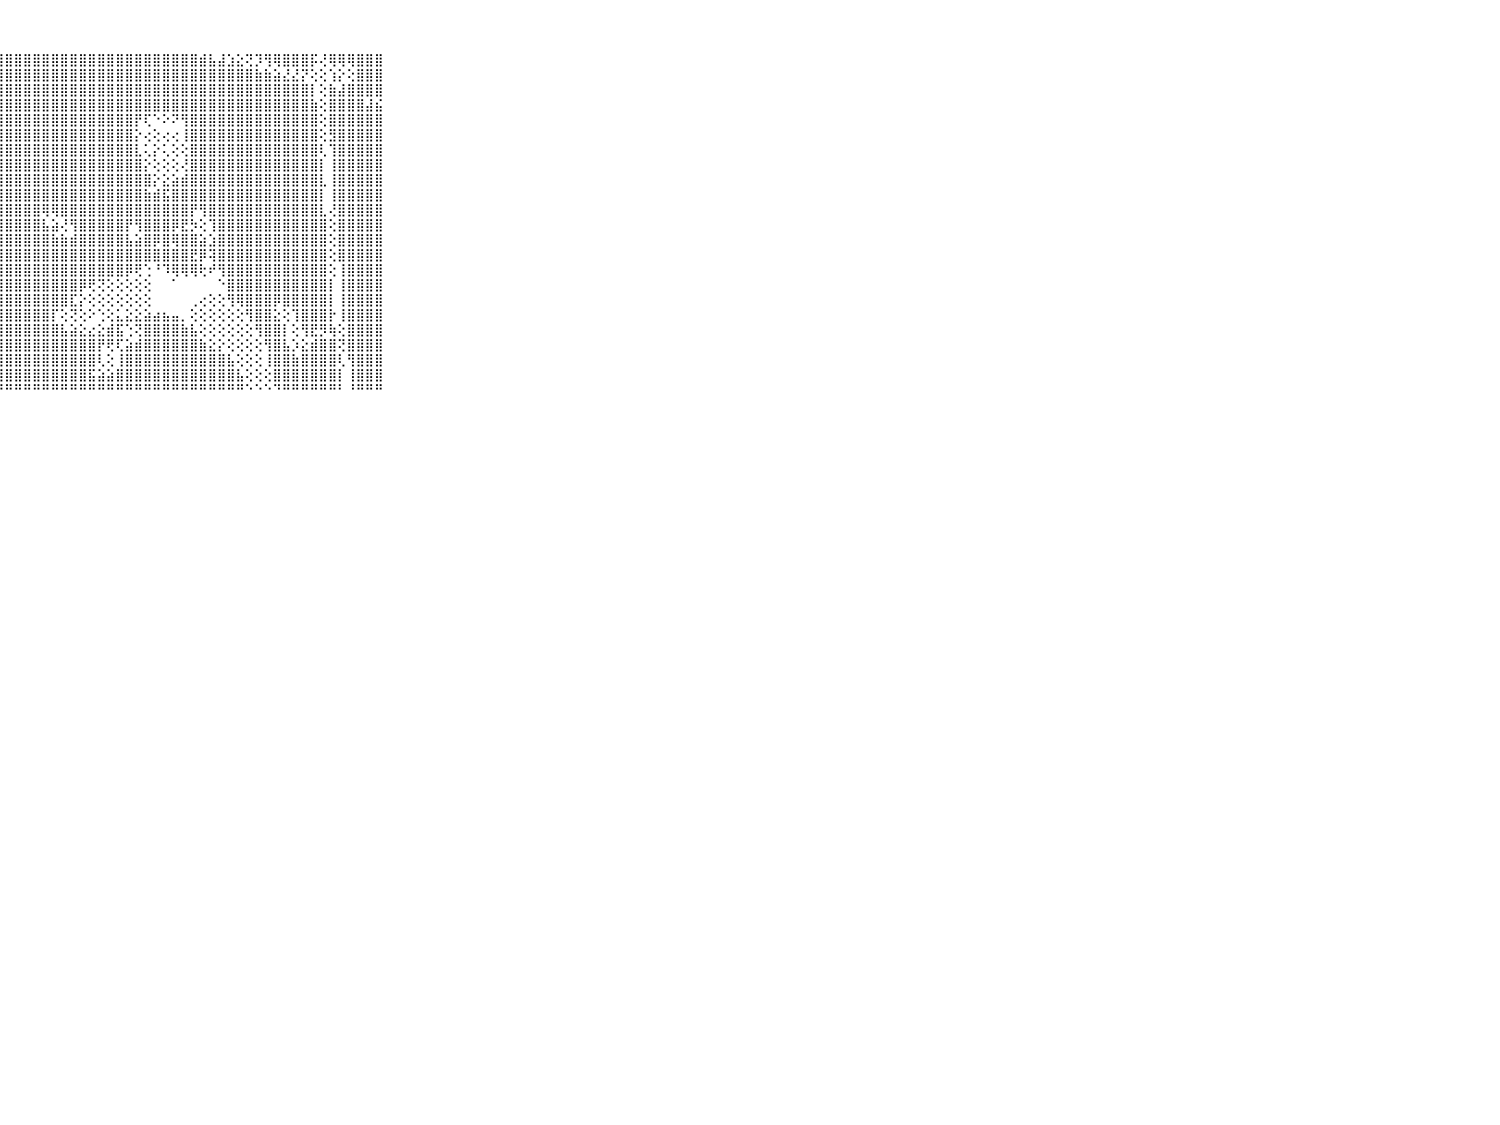

⠀⠀⠀⠀⠀⠀⠀⠀⠀⠀⠀⣿⣿⣿⣿⣿⣿⣿⣿⣿⣿⣿⣿⣿⣿⣿⣿⣿⣿⣿⣿⣿⣿⣿⣿⣿⣿⣿⣿⣿⣿⣿⣿⣿⣿⣿⣿⣿⣿⣾⣧⣼⣱⣕⢝⡹⢻⢿⣿⣿⣿⡯⢜⢿⢿⢿⣿⣿⣿⠀⠀⠀⠀⠀⠀⠀⠀⠀⠀⠀⠀
⠀⠀⠀⠀⠀⠀⠀⠀⠀⠀⠀⣿⣿⣿⣿⣿⣿⣿⣿⣿⣿⣿⣿⣿⣿⣿⣿⣿⣿⣿⣿⣿⣿⣿⣿⣿⣿⣿⣿⣿⣿⣿⣿⣿⣿⣿⣿⣿⣿⣿⣿⣿⣿⣿⣿⣷⣷⣵⣜⣜⡝⢕⢕⢱⡕⢕⣿⣿⣿⠀⠀⠀⠀⠀⠀⠀⠀⠀⠀⠀⠀
⠀⠀⠀⠀⠀⠀⠀⠀⠀⠀⠀⣿⣿⣿⣿⣿⣿⣿⣿⣿⣿⣿⣿⣿⣿⣿⣿⣿⣿⣿⣿⣿⣿⣿⣿⣿⣿⣿⣿⣿⣿⣿⣿⣿⣿⣿⣿⣿⣿⣿⣿⣿⣿⣿⣿⣿⣿⣿⣿⣿⣿⡇⢕⣷⣼⣿⣿⣿⣿⠀⠀⠀⠀⠀⠀⠀⠀⠀⠀⠀⠀
⠀⠀⠀⠀⠀⠀⠀⠀⠀⠀⠀⣿⣿⣿⣿⣿⣿⣿⣿⣿⣿⣿⣿⣿⣿⣿⣿⣿⣿⣿⣿⣿⣿⣿⣿⣿⣿⣿⣿⣿⣿⣿⣿⣿⣿⣿⣿⣿⣿⣿⣿⣿⣿⣿⣿⣿⣿⣿⣿⣿⣿⣷⢕⣿⣿⣿⣿⣼⣮⠀⠀⠀⠀⠀⠀⠀⠀⠀⠀⠀⠀
⠀⠀⠀⠀⠀⠀⠀⠀⠀⠀⠀⣿⣿⣿⣿⣿⣿⣿⣿⣿⣿⣿⣿⣿⣿⣿⣿⣿⣿⣿⣿⣿⣿⣿⣿⣿⣿⣿⣿⣿⣿⣿⡟⢏⠑⠕⠝⢻⣿⣿⣿⣿⣿⣿⣿⣿⣿⣿⣿⣿⣿⣿⢕⣿⣿⣿⣿⣿⣿⠀⠀⠀⠀⠀⠀⠀⠀⠀⠀⠀⠀
⠀⠀⠀⠀⠀⠀⠀⠀⠀⠀⠀⣿⣿⣿⣿⣿⣿⣿⣿⣿⣿⣿⣿⣿⣿⣿⣿⣿⣿⣿⣿⣿⣿⣿⣿⣿⣿⣿⣿⣿⣿⣿⡕⢔⢕⢔⢔⢸⣿⣿⣿⣿⣿⣿⣿⣿⣿⣿⣿⣿⣿⣿⢕⣻⣿⣿⣿⣿⣿⠀⠀⠀⠀⠀⠀⠀⠀⠀⠀⠀⠀
⠀⠀⠀⠀⠀⠀⠀⠀⠀⠀⠀⣿⣿⣿⣿⣿⣿⣿⣿⣿⣿⣿⣿⣿⣿⣿⣿⣿⣿⣿⣿⣿⣿⣿⣿⣿⣿⣿⣿⣿⣿⣿⣇⢅⡕⢅⢕⢕⣿⣿⣿⣿⣿⣿⣿⣿⣿⣿⣿⣿⣿⣿⢇⢹⣿⣿⣿⣿⣿⠀⠀⠀⠀⠀⠀⠀⠀⠀⠀⠀⠀
⠀⠀⠀⠀⠀⠀⠀⠀⠀⠀⠀⣿⣿⣿⣿⣿⣿⣿⣿⣿⣿⣿⣿⣿⣿⣿⣿⣿⣿⣿⣿⣿⣿⣿⣿⣿⣿⣿⣿⣿⣿⣿⣿⡕⢕⢕⢕⢜⣿⣿⣿⣿⣿⣿⣿⣿⣿⣿⣿⣿⣿⣿⡇⢸⣿⣿⣿⣿⣿⠀⠀⠀⠀⠀⠀⠀⠀⠀⠀⠀⠀
⠀⠀⠀⠀⠀⠀⠀⠀⠀⠀⠀⣿⣿⣿⣿⣿⣿⣿⣿⣿⣿⣿⣿⣿⣿⣿⣿⣿⣿⣿⣿⣿⣿⣿⣿⣿⣿⣿⣿⣿⣿⣿⣿⣿⡕⣕⣵⣾⣿⣿⣿⣿⣿⣿⣿⣿⣿⣿⣿⣿⣿⣿⣇⢸⣿⣿⣿⣿⣿⠀⠀⠀⠀⠀⠀⠀⠀⠀⠀⠀⠀
⠀⠀⠀⠀⠀⠀⠀⠀⠀⠀⠀⣿⣿⣿⣿⣿⣿⣿⣿⣿⣿⣿⣿⣿⣿⣿⣿⣿⣿⣿⣿⣿⣿⣿⣿⣿⣿⣿⣿⣿⣿⣿⣿⣷⣾⣯⣿⣿⣿⣿⣿⣿⣿⣿⣿⣿⣿⣿⣿⣿⣿⣿⡇⢸⣿⣿⣿⣿⣿⠀⠀⠀⠀⠀⠀⠀⠀⠀⠀⠀⠀
⠀⠀⠀⠀⠀⠀⠀⠀⠀⠀⠀⣿⣿⣿⣿⣿⣿⣿⣿⣿⣿⣿⣿⣿⣿⣿⣿⣿⣿⣿⣿⣿⢿⢿⣿⣿⣿⣿⣿⣿⣿⣿⣿⣿⣿⣿⣿⣿⡟⢻⣿⣿⣿⣿⣿⣿⣿⣿⣿⣿⣿⣿⣇⢜⣿⣿⣿⣿⣿⠀⠀⠀⠀⠀⠀⠀⠀⠀⠀⠀⠀
⠀⠀⠀⠀⠀⠀⠀⠀⠀⠀⠀⣿⣿⣿⣿⣿⣿⣿⣿⣿⣿⣿⣿⣿⣿⣿⣿⣿⣿⣿⣿⣿⣧⣵⢜⢻⣿⣿⣿⣿⣿⡟⢻⣿⣿⣿⡿⣟⡳⢕⢹⣿⣿⣿⣿⣿⣿⣿⣿⣿⣿⣿⣿⢕⣿⣿⣿⣿⣿⠀⠀⠀⠀⠀⠀⠀⠀⠀⠀⠀⠀
⠀⠀⠀⠀⠀⠀⠀⠀⠀⠀⠀⣿⣿⣿⣿⣿⣿⣿⣿⣿⣿⣿⣿⣿⣿⣿⣿⣿⣿⣿⣿⣿⣿⣷⣷⣾⣿⣿⣿⣿⣿⣧⣵⣿⡿⣿⢿⣿⣿⣵⣱⣿⣿⣿⣿⣿⣿⣿⣿⣿⣿⣿⣿⢕⣿⣿⣿⣿⣿⠀⠀⠀⠀⠀⠀⠀⠀⠀⠀⠀⠀
⠀⠀⠀⠀⠀⠀⠀⠀⠀⠀⠀⣿⣿⣿⣿⣿⣿⣿⣿⣿⣿⣿⣿⣿⣿⣿⣿⣿⣿⣿⣿⣿⣿⣿⣿⣿⣿⣿⣿⣿⣿⣿⣿⣿⣿⣿⣿⣿⣟⡿⢽⣿⣿⣿⣿⣿⣿⣿⣿⣿⣿⣿⣿⢕⣿⣿⣿⣿⣿⠀⠀⠀⠀⠀⠀⠀⠀⠀⠀⠀⠀
⠀⠀⠀⠀⠀⠀⠀⠀⠀⠀⠀⣿⣿⣿⣿⣿⣿⣿⣿⣿⣿⣿⣿⣿⣿⣿⣿⣿⣿⣿⣿⣿⣿⣿⣿⣿⣿⣿⣿⣿⣿⡿⢟⢑⠘⠹⢿⢿⢿⢗⠞⢻⣿⣿⣿⣿⣿⣿⣿⣿⣿⣿⣿⢕⢸⣿⣿⣿⣿⠀⠀⠀⠀⠀⠀⠀⠀⠀⠀⠀⠀
⠀⠀⠀⠀⠀⠀⠀⠀⠀⠀⠀⣿⣿⣿⣿⣿⣿⣿⣿⣿⣿⣿⣿⣿⣿⣿⣿⣿⣿⣿⣿⣿⣿⣿⣿⣿⡿⢟⢝⢕⢕⢕⢕⢕⠀⠀⠁⠀⠀⠀⠀⠑⣿⣿⣿⣿⣿⣿⣿⣿⣿⣿⣿⡇⢸⣿⣿⣿⣿⠀⠀⠀⠀⠀⠀⠀⠀⠀⠀⠀⠀
⠀⠀⠀⠀⠀⠀⠀⠀⠀⠀⠀⣿⣿⣿⣿⣿⣿⣿⣿⣿⣿⣿⣿⣿⣿⣿⣿⣿⣿⣿⣿⣿⣿⣿⣿⣏⡕⢕⢕⢕⢕⢕⢕⢕⠀⠀⠀⠀⢀⢔⢕⢕⢻⢿⣿⣿⣿⡿⣿⣿⣿⣿⣿⡇⢸⣿⣿⣿⣿⠀⠀⠀⠀⠀⠀⠀⠀⠀⠀⠀⠀
⠀⠀⠀⠀⠀⠀⠀⠀⠀⠀⠀⣿⣿⣿⣿⣿⣿⣿⣿⣿⣿⣿⣿⣿⣿⣿⣿⣿⣿⣿⣿⣿⣿⡏⢕⢝⢕⠕⢑⢕⣅⣕⣕⣵⣴⣦⣤⡀⢕⢕⢕⢕⢕⢕⢻⣿⣿⣕⢕⢹⣿⣿⣿⡗⢸⣿⣿⣿⣿⠀⠀⠀⠀⠀⠀⠀⠀⠀⠀⠀⠀
⠀⠀⠀⠀⠀⠀⠀⠀⠀⠀⠀⣿⣿⣿⣿⣿⣿⣿⣿⣿⣿⣿⣿⣿⣿⣿⣿⣿⣿⣿⣿⣿⣿⣿⣧⣵⣕⣔⣕⣾⣯⢑⢝⣿⣿⣿⣿⣷⣧⢕⢕⢕⢕⢕⢕⢻⣿⣿⡇⢕⢻⣟⡻⢷⢕⣿⣿⣿⣿⠀⠀⠀⠀⠀⠀⠀⠀⠀⠀⠀⠀
⠀⠀⠀⠀⠀⠀⠀⠀⠀⠀⠀⣿⣿⣿⣿⣿⣿⣿⣿⣿⣿⣿⣿⣿⣿⣿⣿⣿⣿⣿⣿⣿⣿⣿⣿⣿⣿⣿⡟⢟⢏⣵⣾⣿⣿⣿⣿⣿⣿⣷⣕⡕⢕⢕⢕⢕⢻⣿⣧⡱⣕⣾⣿⣿⢝⣿⣿⣿⣿⠀⠀⠀⠀⠀⠀⠀⠀⠀⠀⠀⠀
⠀⠀⠀⠀⠀⠀⠀⠀⠀⠀⠀⣿⣿⣿⣿⣿⣿⣿⣿⣿⣿⣿⣿⣿⣿⣿⣿⣿⣿⣿⣿⣿⣿⣿⣿⣿⣿⣿⢇⢕⢸⣿⣿⣿⣿⣿⣿⣿⣿⣿⣿⣿⣧⢕⢕⢕⢸⣿⣿⣷⣿⣿⣿⣿⢇⢻⣿⣿⣿⠀⠀⠀⠀⠀⠀⠀⠀⠀⠀⠀⠀
⠀⠀⠀⠀⠀⠀⠀⠀⠀⠀⠀⣿⣿⣿⣿⣿⣿⣿⣿⣿⣿⣿⣿⣿⣿⣿⣿⣿⣿⣿⣿⣿⣿⣿⣿⣿⣿⣯⣵⣵⣿⣿⣿⣿⣿⣿⣿⣿⣿⣿⣿⣿⣿⣧⢕⢕⢕⣿⣿⣿⣿⣿⣿⣿⡇⢸⣿⣿⣿⠀⠀⠀⠀⠀⠀⠀⠀⠀⠀⠀⠀
⠀⠀⠀⠀⠀⠀⠀⠀⠀⠀⠀⠛⠛⠛⠛⠛⠛⠛⠛⠛⠛⠛⠛⠛⠛⠛⠛⠛⠛⠛⠛⠛⠛⠛⠛⠛⠛⠛⠛⠛⠛⠛⠛⠛⠛⠛⠛⠛⠛⠛⠛⠛⠛⠛⠑⠑⠑⠙⠛⠛⠛⠛⠛⠛⠃⠘⠛⠛⠛⠀⠀⠀⠀⠀⠀⠀⠀⠀⠀⠀⠀